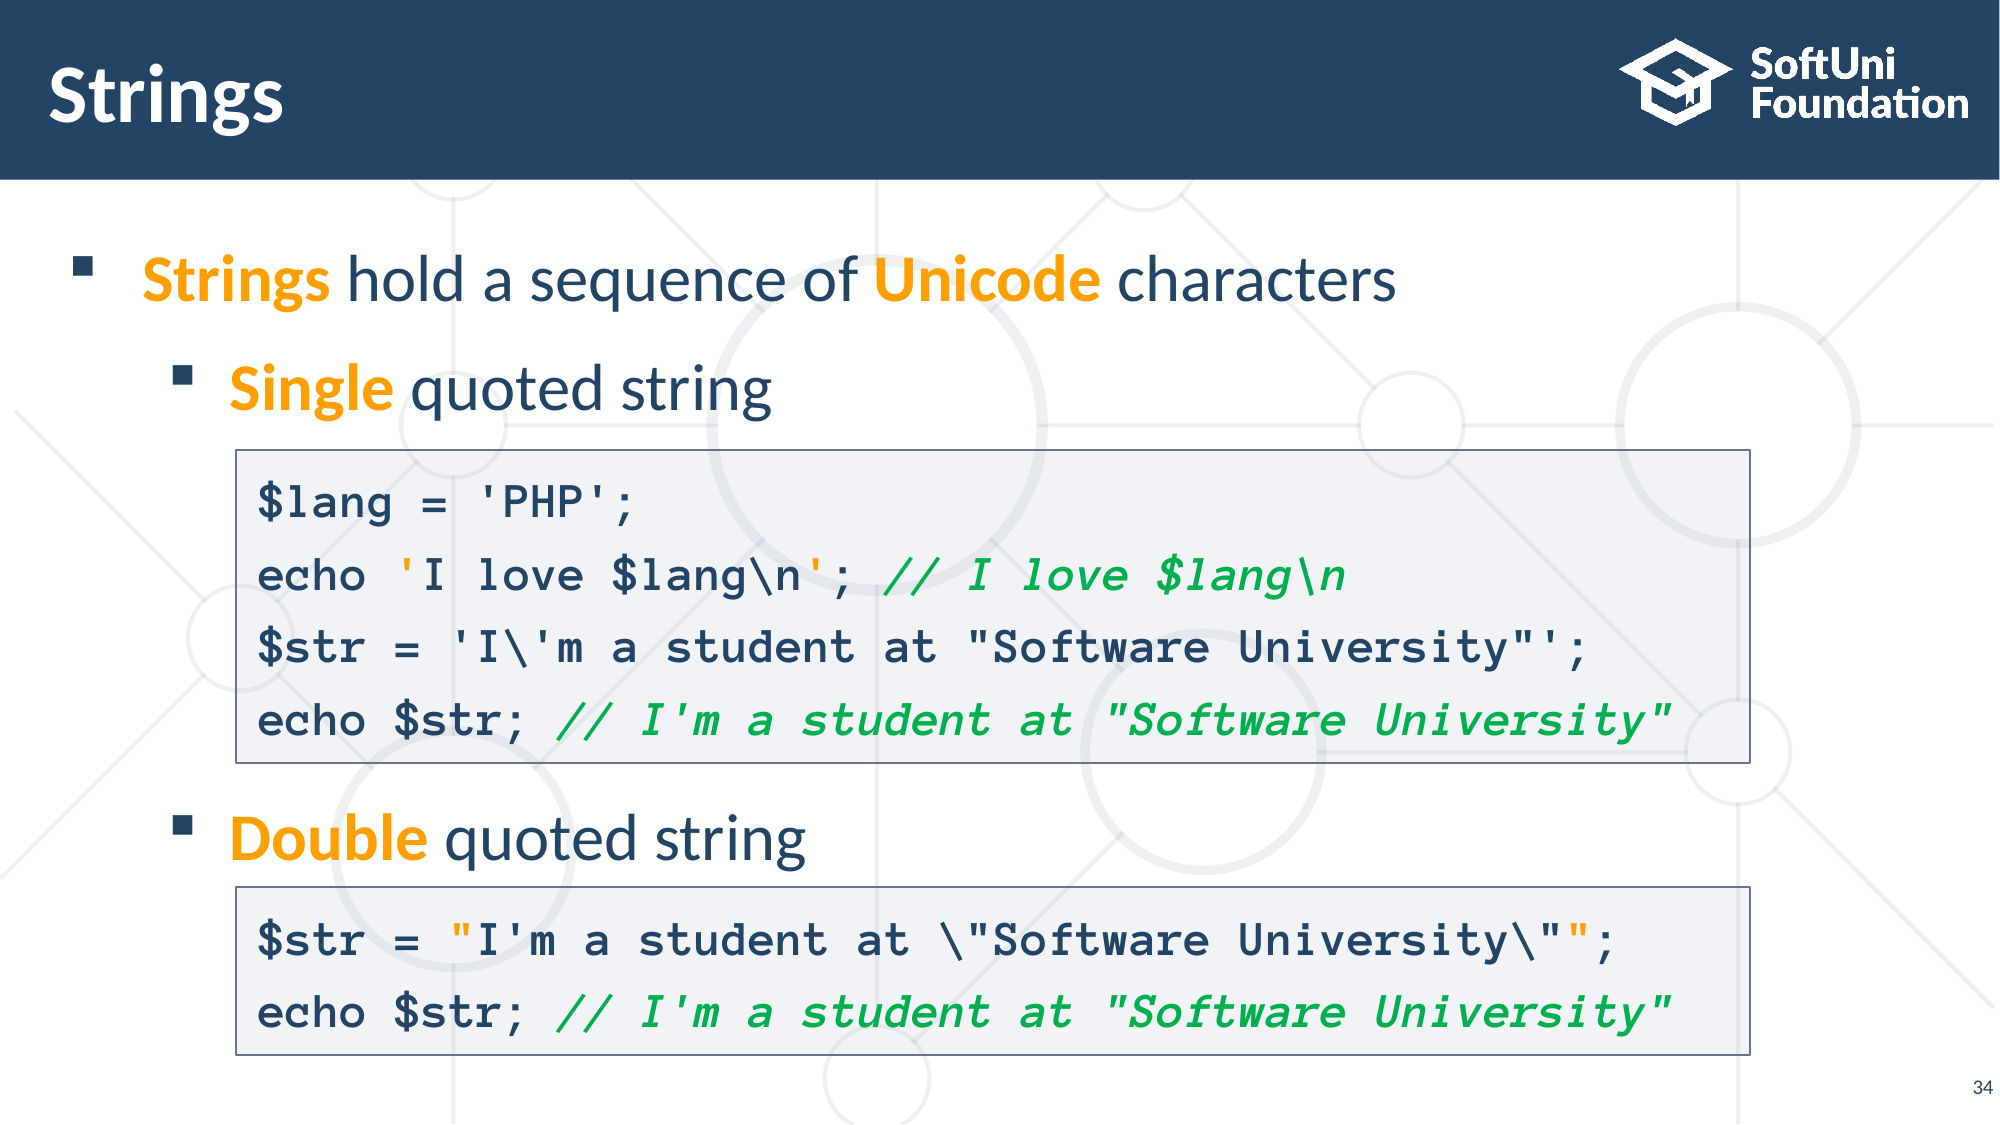

# Strings
Strings hold a sequence of Unicode characters
Single quoted string

Double quoted string

$lang = 'PHP';
echo 'I love $lang\n'; // I love $lang\n
$str = 'I\'m a student at "Software University"';
echo $str; // I'm a student at "Software University"
$str = "I'm a student at \"Software University\"";
echo $str; // I'm a student at "Software University"
34